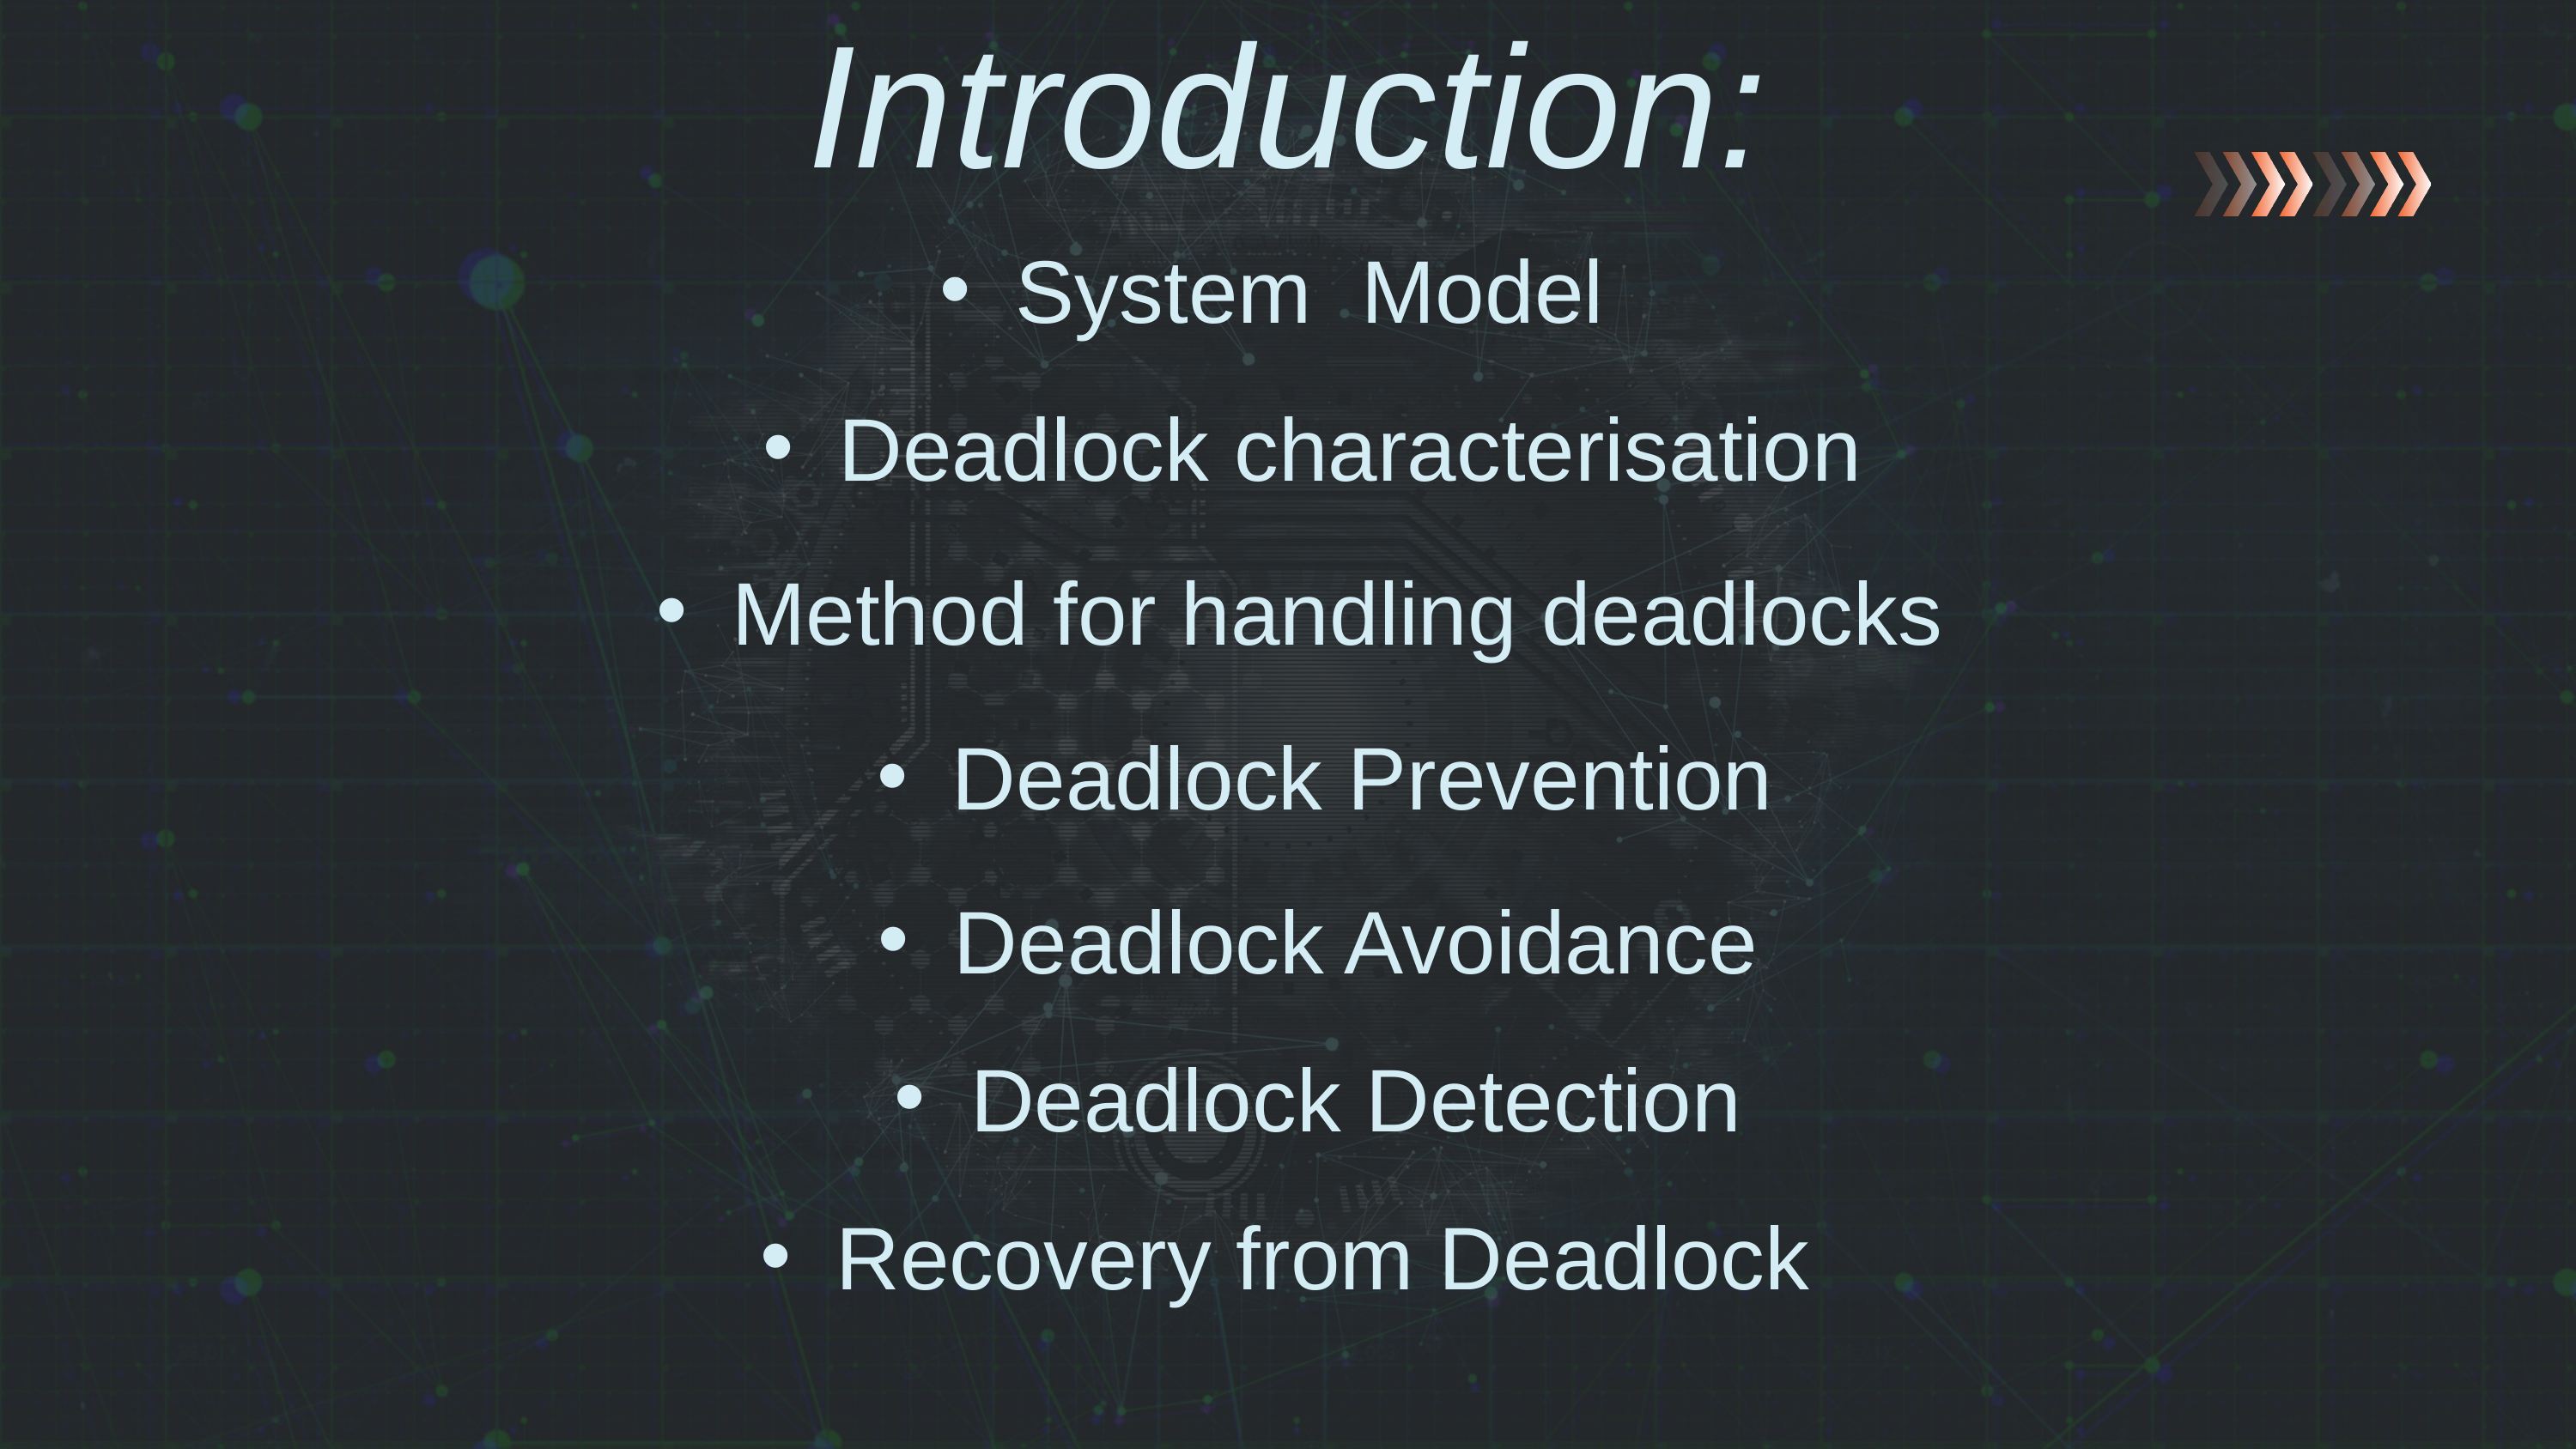

Introduction:

System  Model
Deadlock characterisation
Method for handling deadlocks
Deadlock Prevention
Deadlock Avoidance
Deadlock Detection
Recovery from Deadlock